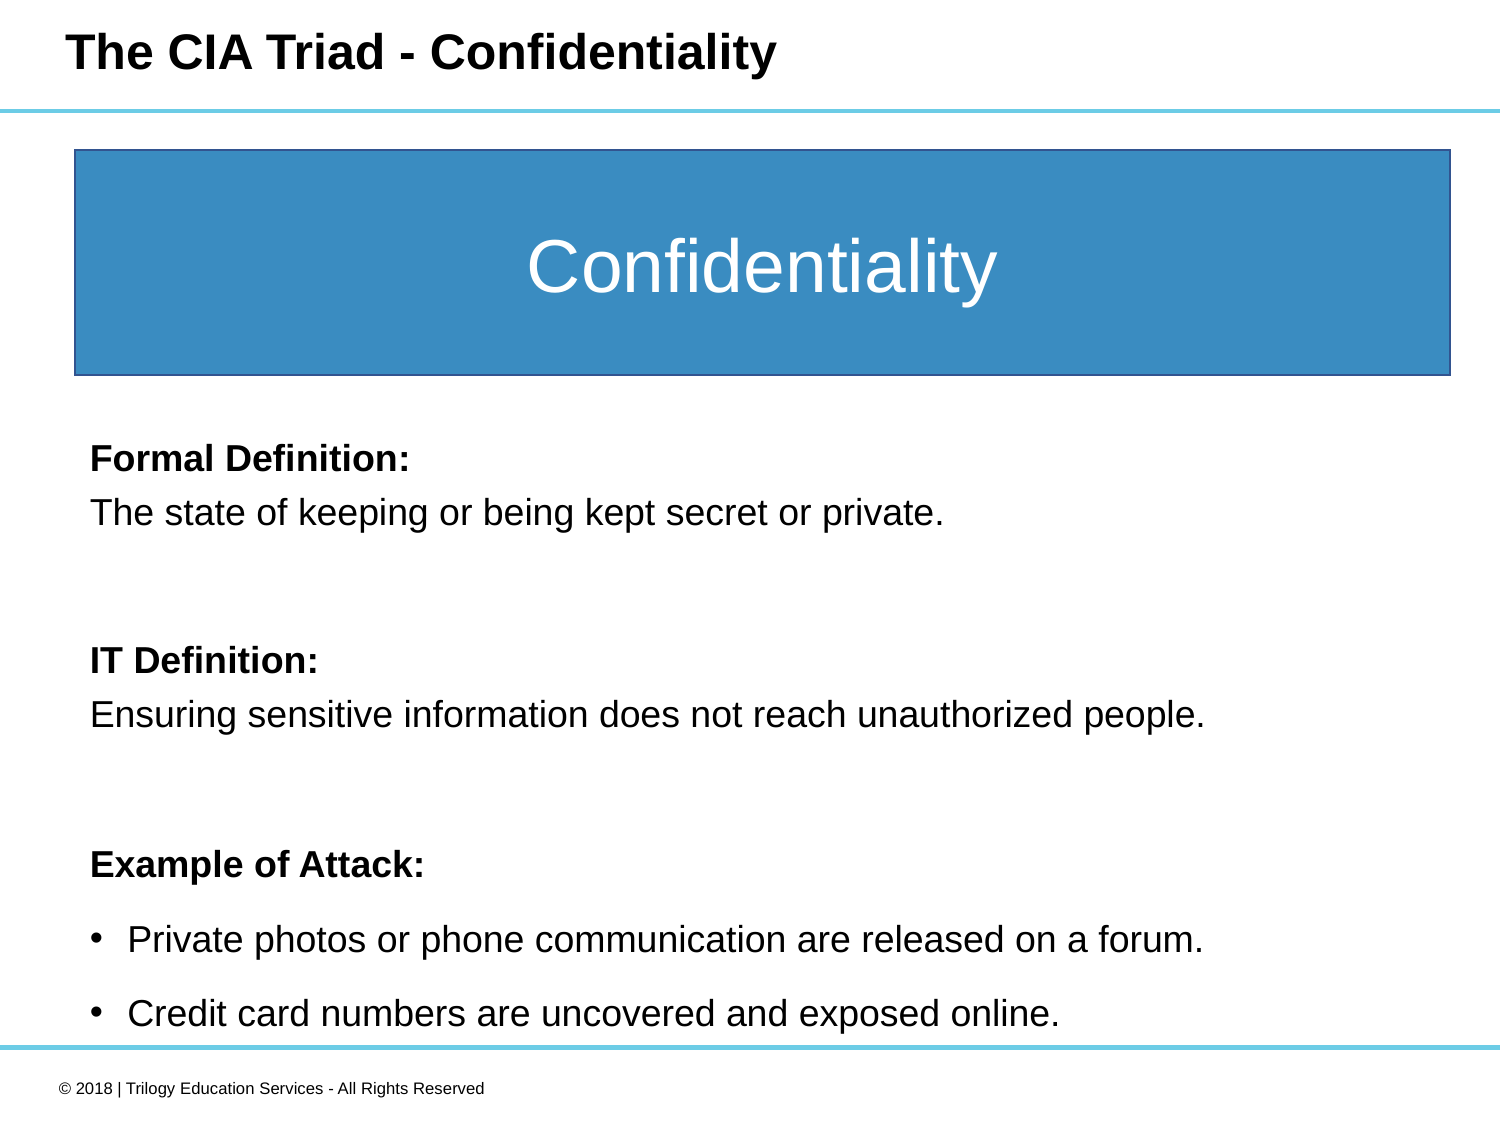

# The CIA Triad - Confidentiality
Confidentiality
Formal Definition:
The state of keeping or being kept secret or private.

IT Definition:
Ensuring sensitive information does not reach unauthorized people.

Example of Attack:
Private photos or phone communication are released on a forum.
Credit card numbers are uncovered and exposed online.